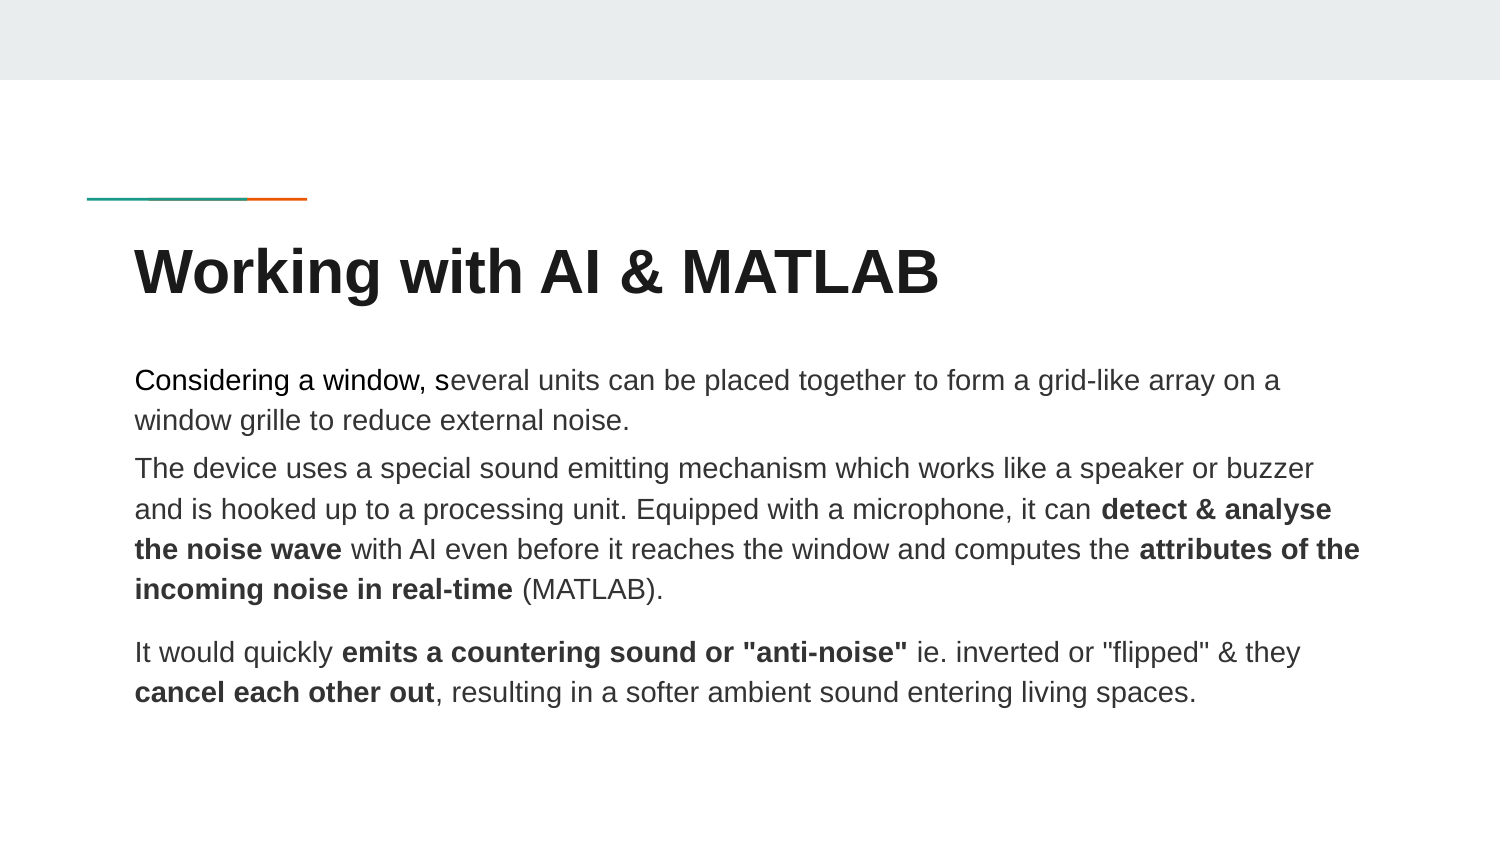

# Working with AI & MATLAB
Considering a window, several units can be placed together to form a grid-like array on a window grille to reduce external noise.
The device uses a special sound emitting mechanism which works like a speaker or buzzer and is hooked up to a processing unit. Equipped with a microphone, it can detect & analyse the noise wave with AI even before it reaches the window and computes the attributes of the incoming noise in real-time (MATLAB).
It would quickly emits a countering sound or "anti-noise" ie. inverted or "flipped" & they cancel each other out, resulting in a softer ambient sound entering living spaces.